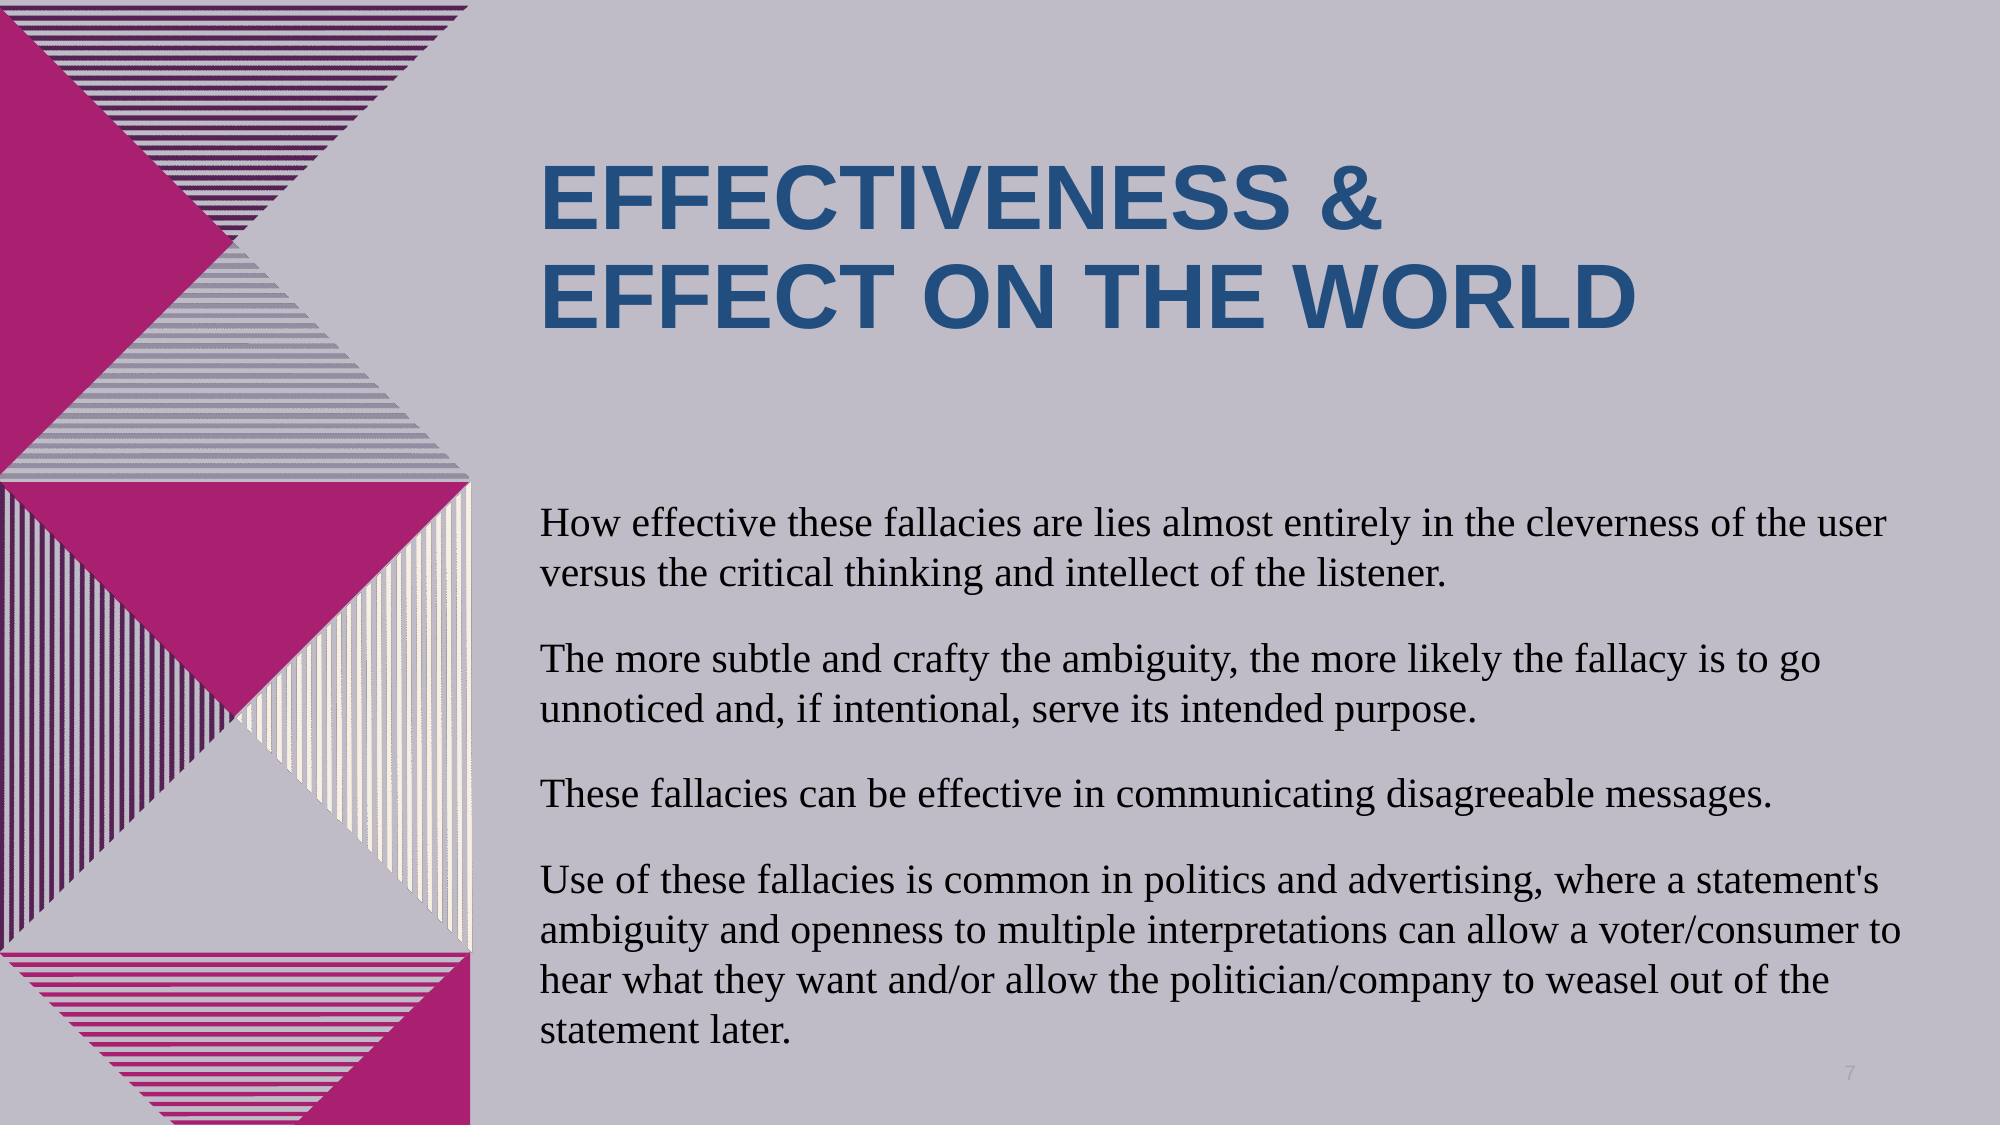

# Effectiveness & Effect on the world
How effective these fallacies are lies almost entirely in the cleverness of the user versus the critical thinking and intellect of the listener.
The more subtle and crafty the ambiguity, the more likely the fallacy is to go unnoticed and, if intentional, serve its intended purpose.
These fallacies can be effective in communicating disagreeable messages.
Use of these fallacies is common in politics and advertising, where a statement's ambiguity and openness to multiple interpretations can allow a voter/consumer to hear what they want and/or allow the politician/company to weasel out of the statement later.
7